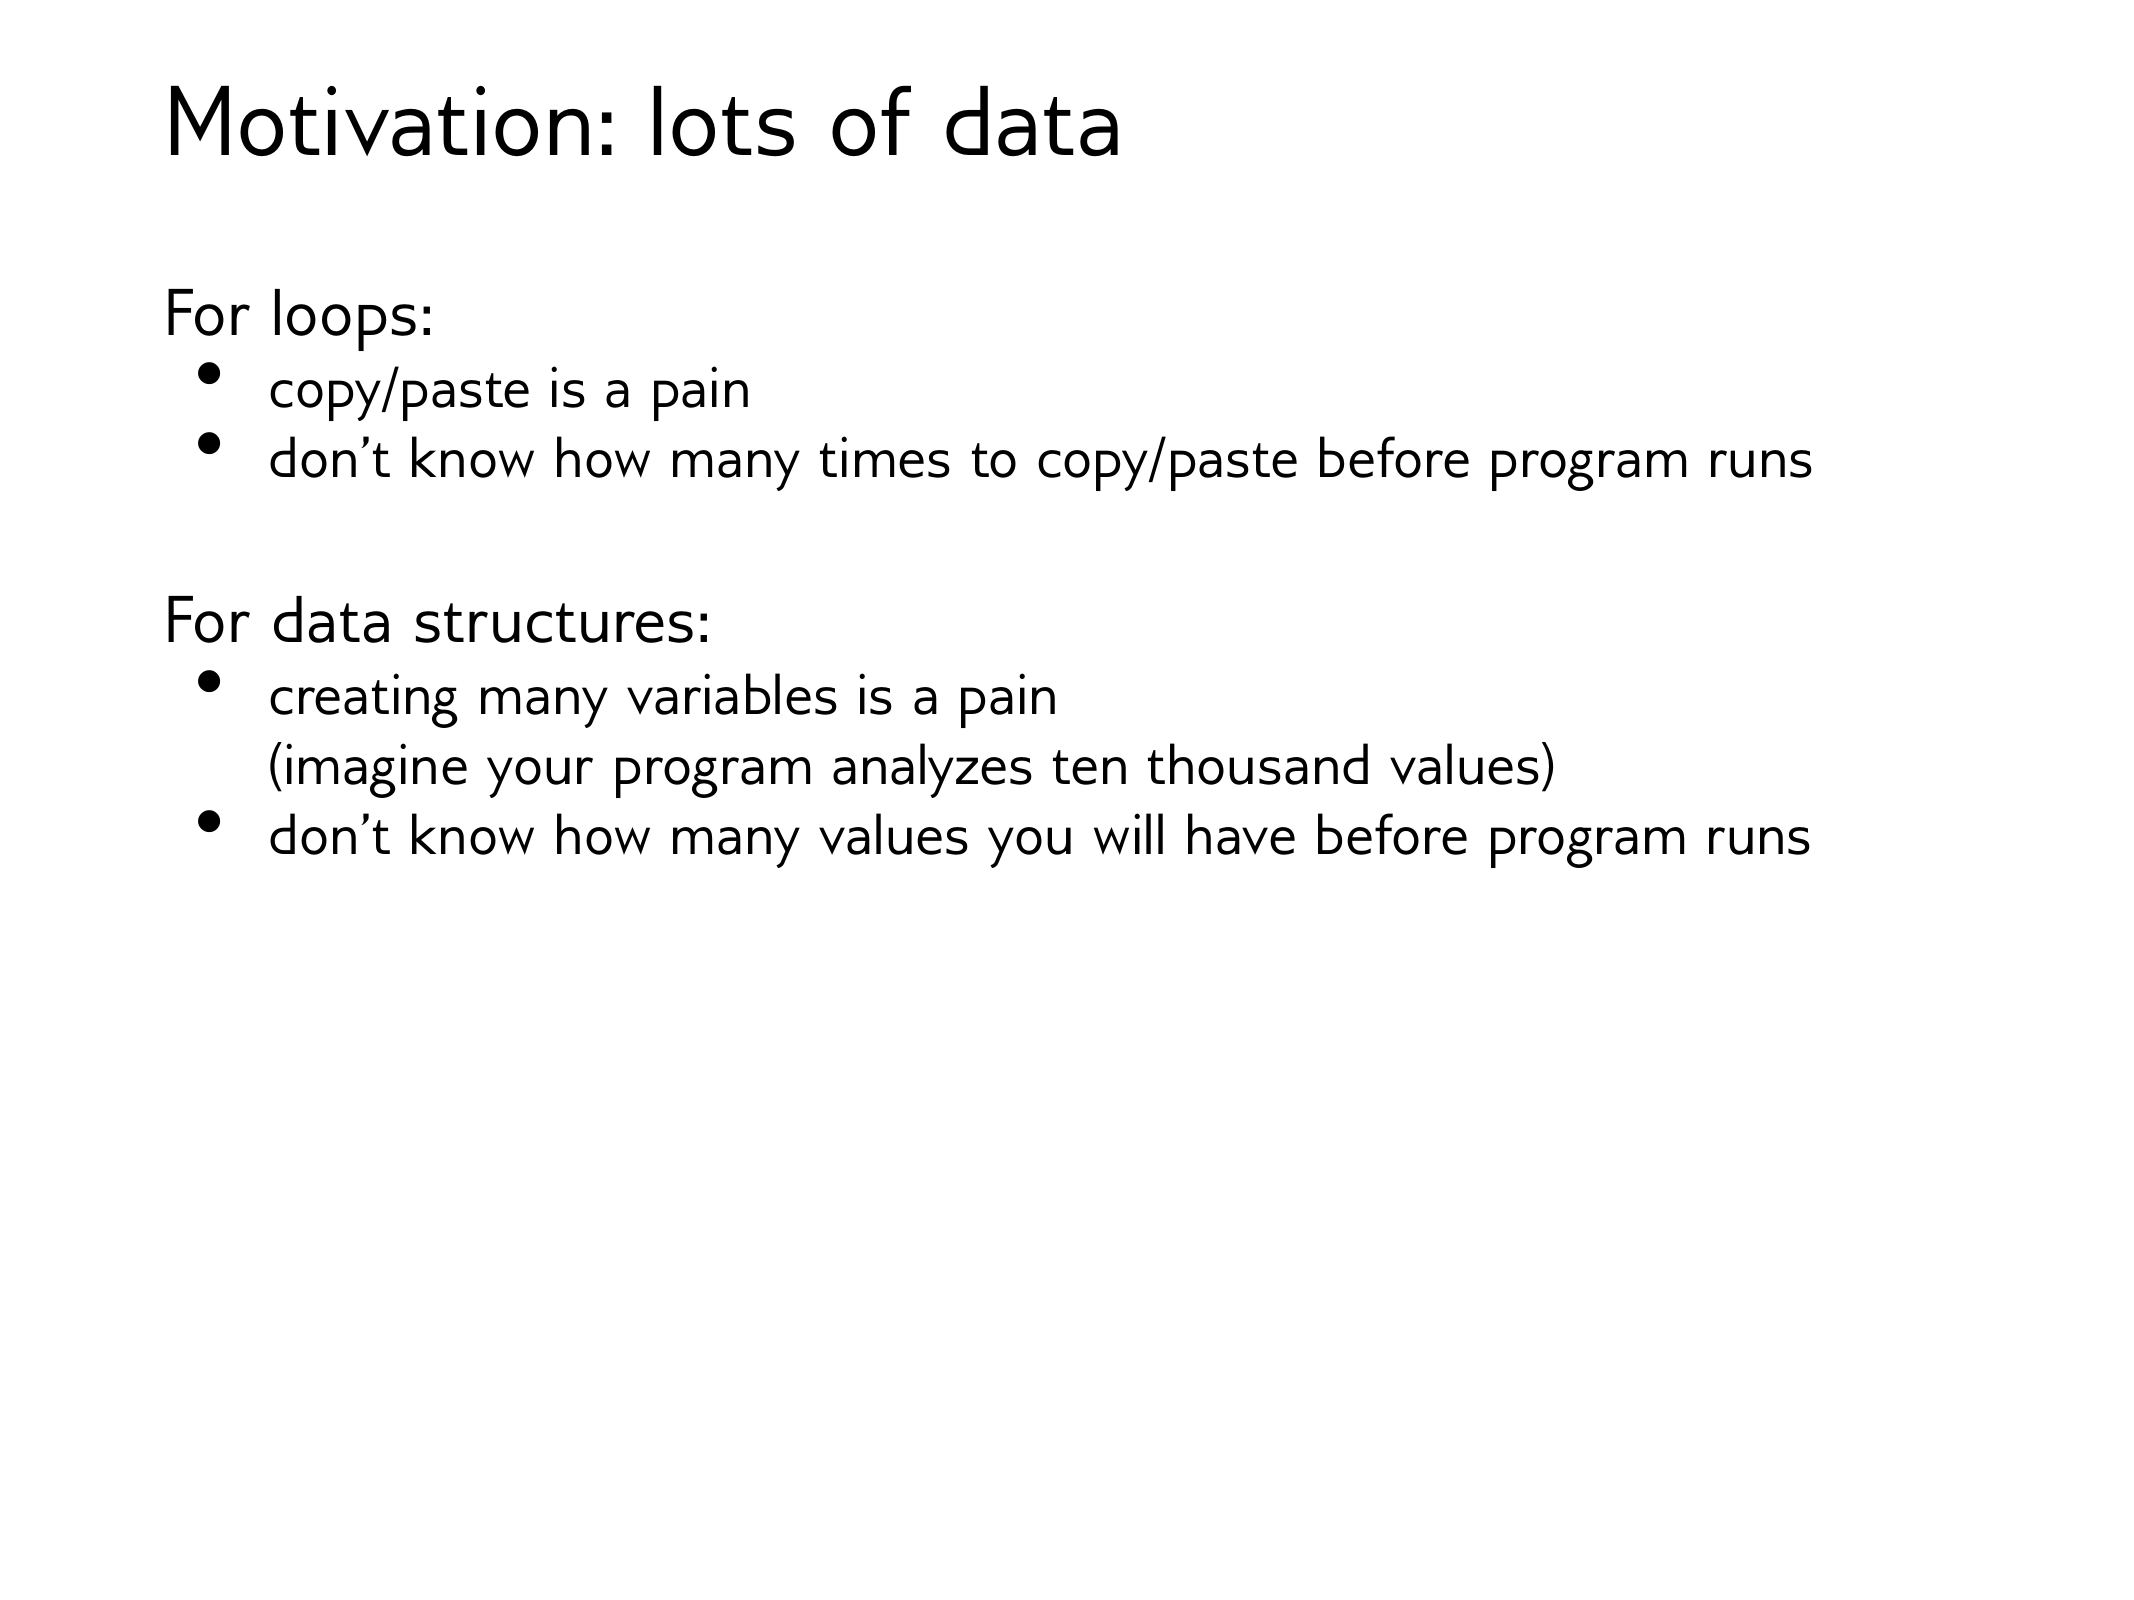

# Motivation: lots of data
For loops:
copy/paste is a pain
don’t know how many times to copy/paste before program runs
For data structures:
creating many variables is a pain
(imagine your program analyzes ten thousand values)
don’t know how many values you will have before program runs